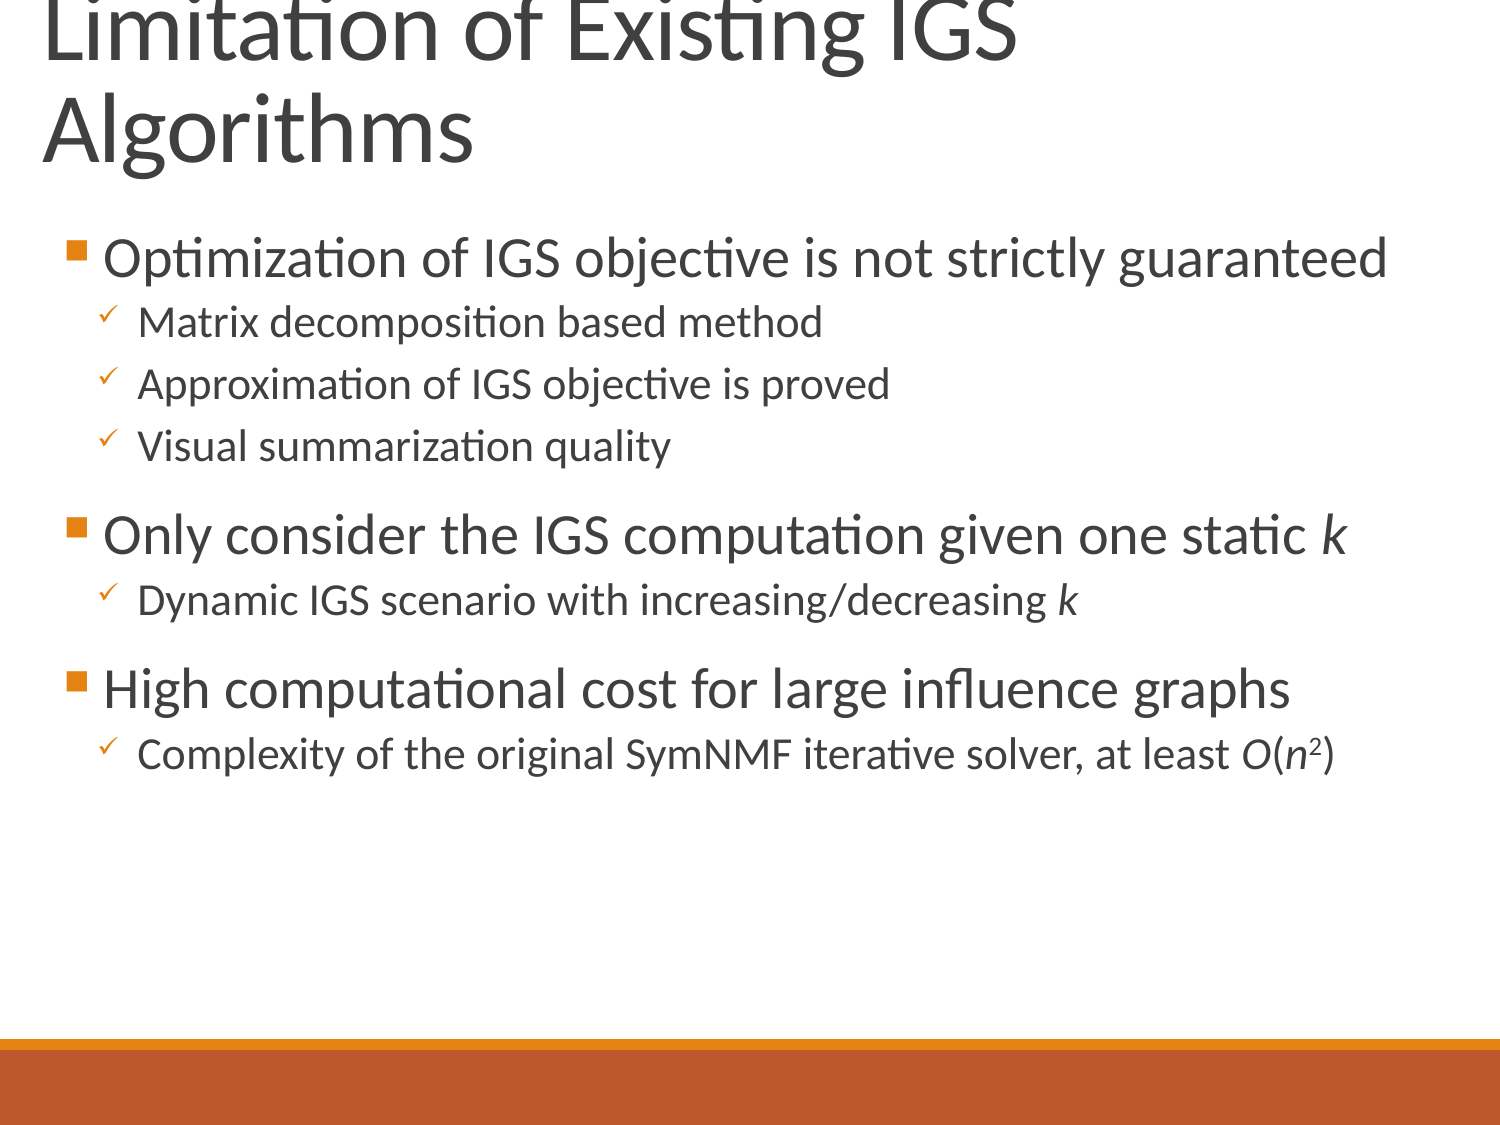

# Limitation of Existing IGS Algorithms
 Optimization of IGS objective is not strictly guaranteed
 Matrix decomposition based method
 Approximation of IGS objective is proved
 Visual summarization quality
 Only consider the IGS computation given one static k
 Dynamic IGS scenario with increasing/decreasing k
 High computational cost for large influence graphs
 Complexity of the original SymNMF iterative solver, at least O(n2)